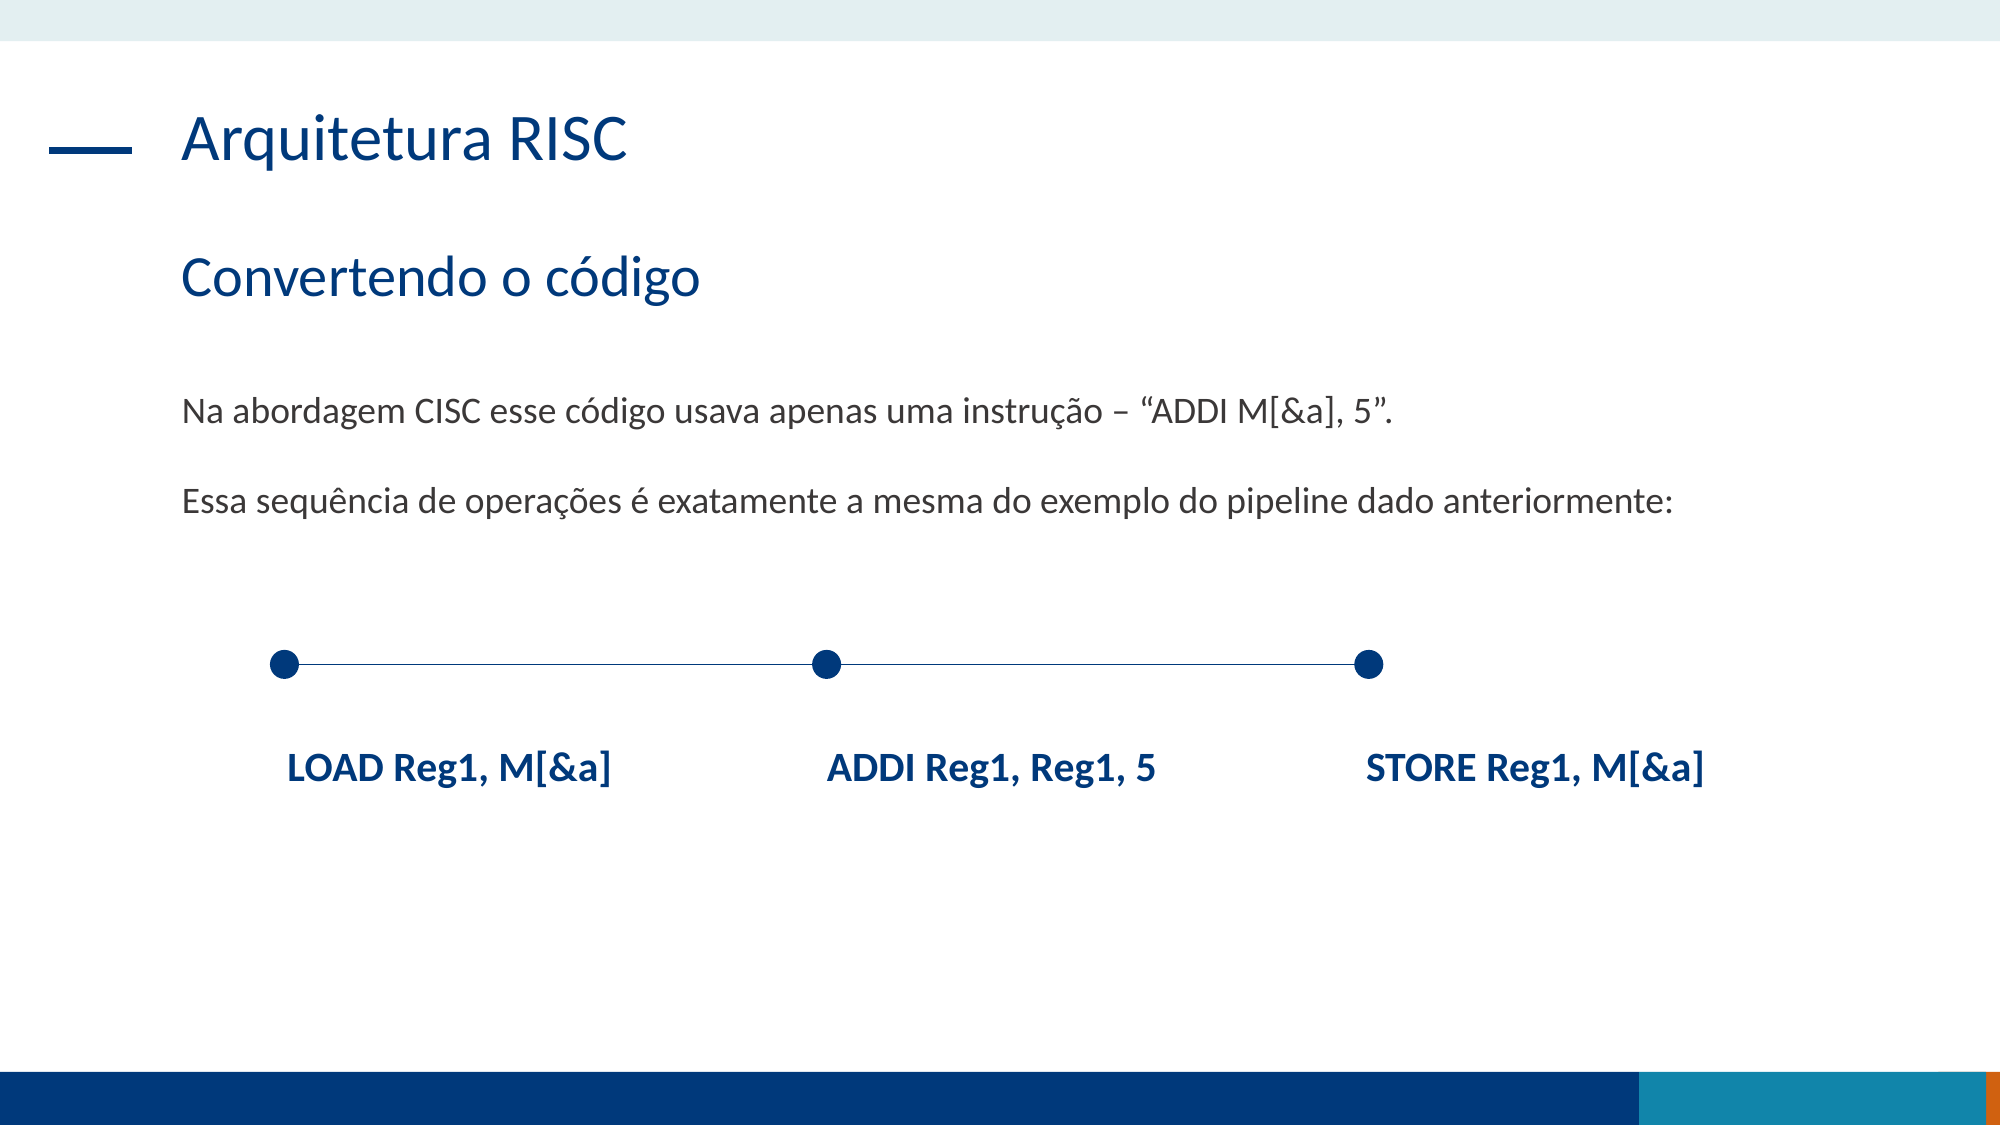

Arquitetura RISC
Convertendo o código
Na abordagem CISC esse código usava apenas uma instrução – “ADDI M[&a], 5”.
Essa sequência de operações é exatamente a mesma do exemplo do pipeline dado anteriormente:

LOAD Reg1, M[&a]
ADDI Reg1, Reg1, 5
STORE Reg1, M[&a]